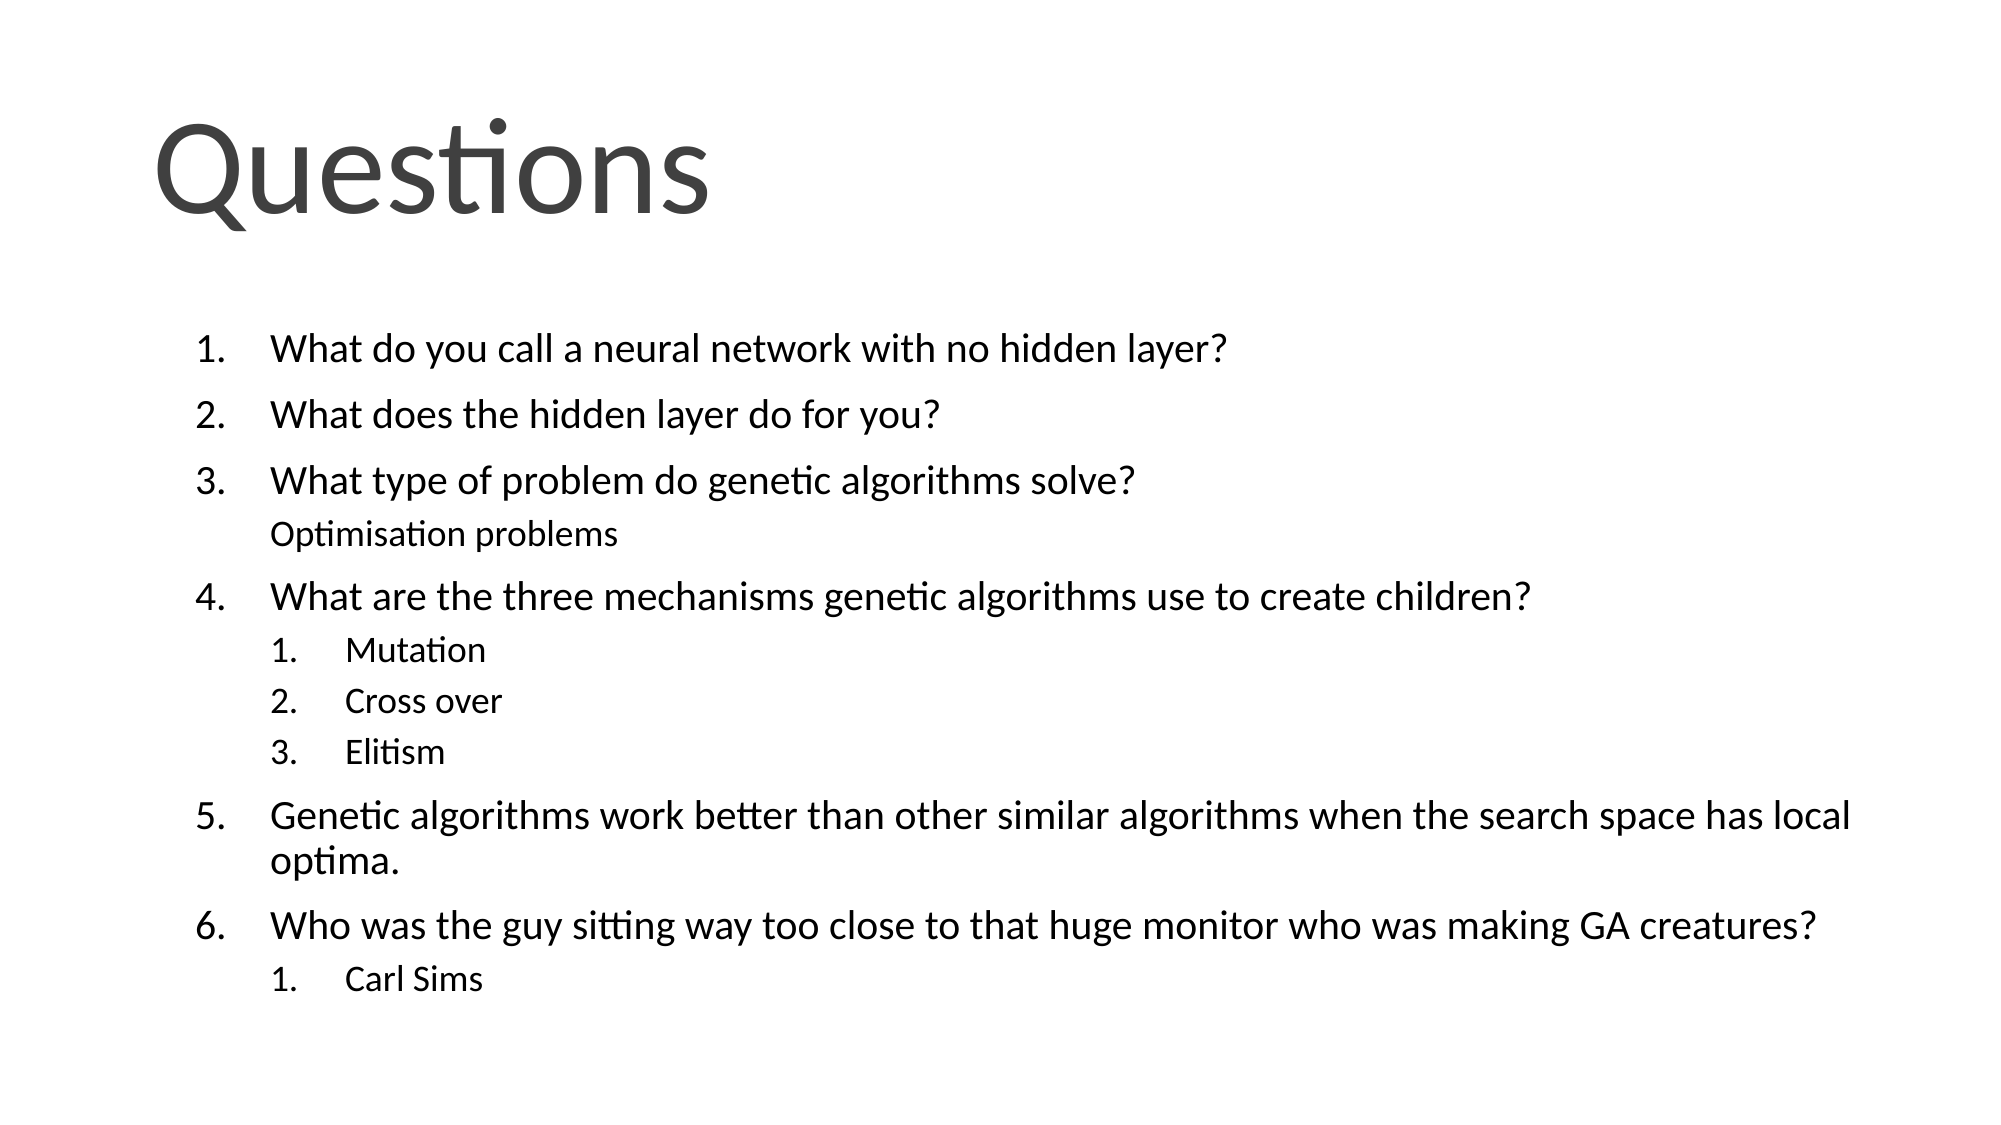

# Questions
What do you call a neural network with no hidden layer?
What does the hidden layer do for you?
What type of problem do genetic algorithms solve?
Optimisation problems
What are the three mechanisms genetic algorithms use to create children?
Mutation
Cross over
Elitism
Genetic algorithms work better than other similar algorithms when the search space has local optima.
Who was the guy sitting way too close to that huge monitor who was making GA creatures?
Carl Sims